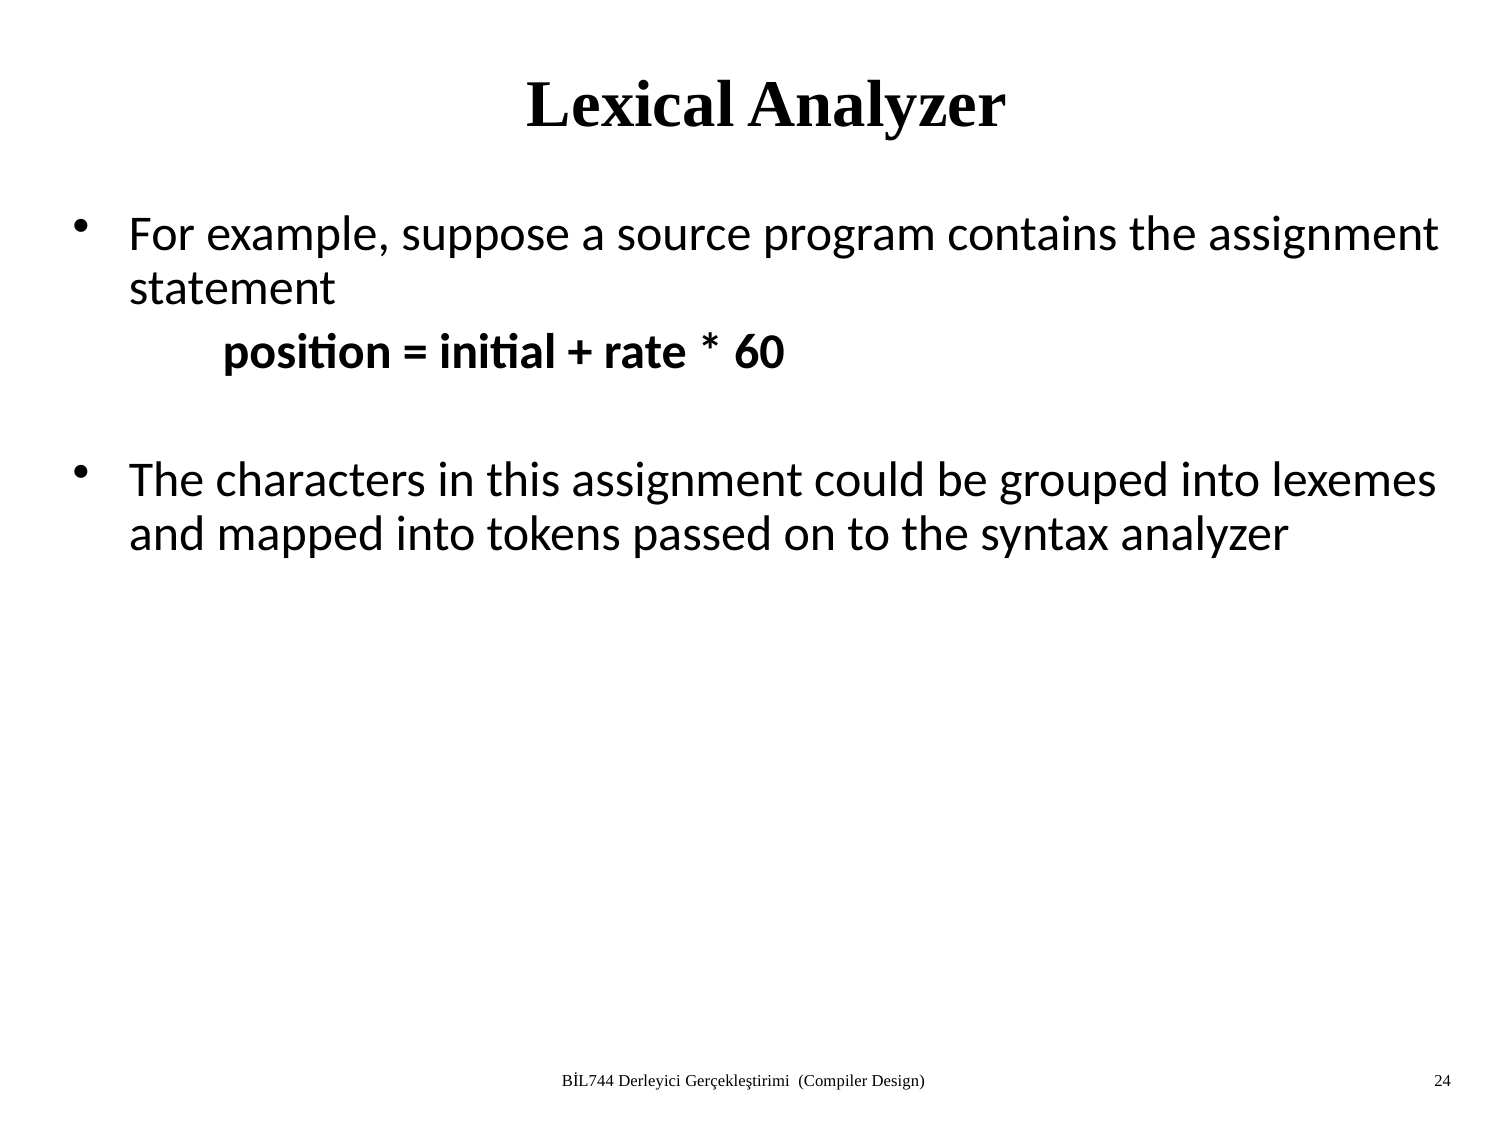

# Lexical Analyzer
For example, suppose a source program contains the assignment statement
	position = initial + rate * 60

The characters in this assignment could be grouped into lexemes and mapped into tokens passed on to the syntax analyzer

BİL744 Derleyici Gerçekleştirimi  (Compiler Design)
24